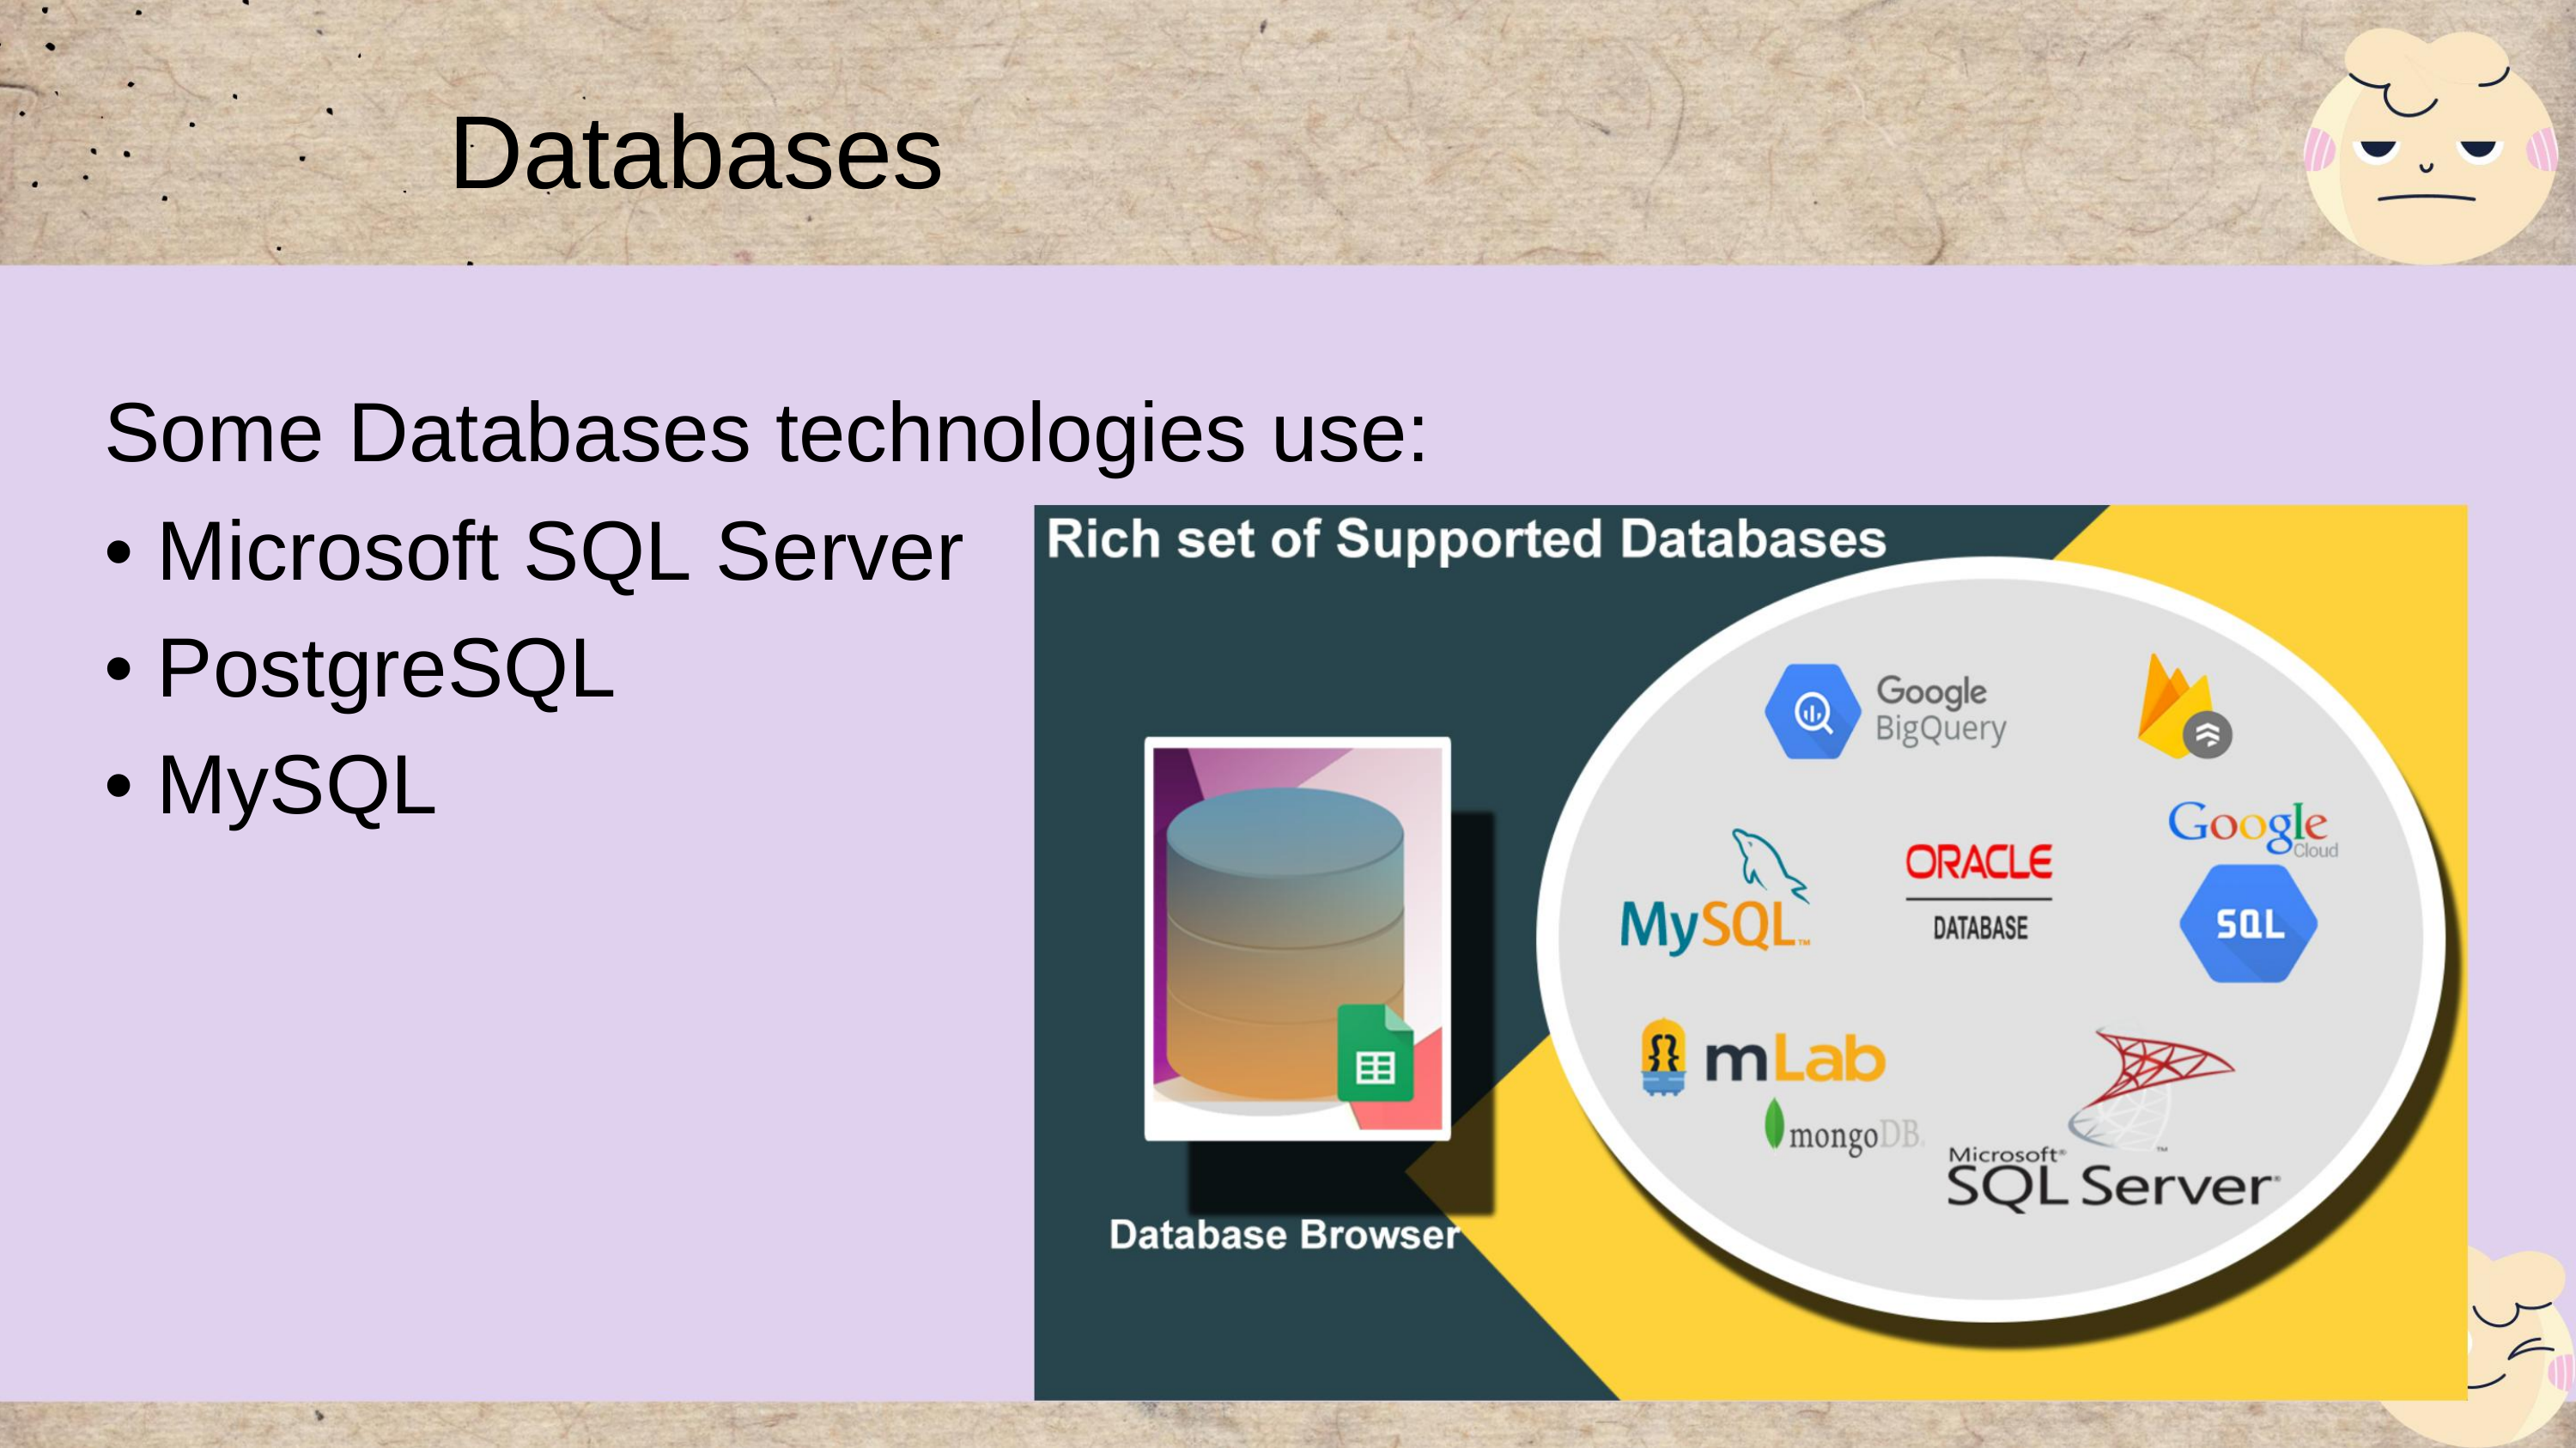

Databases
Some Databases technologies use:
• Microsoft SQL Server
• PostgreSQL
• MySQL